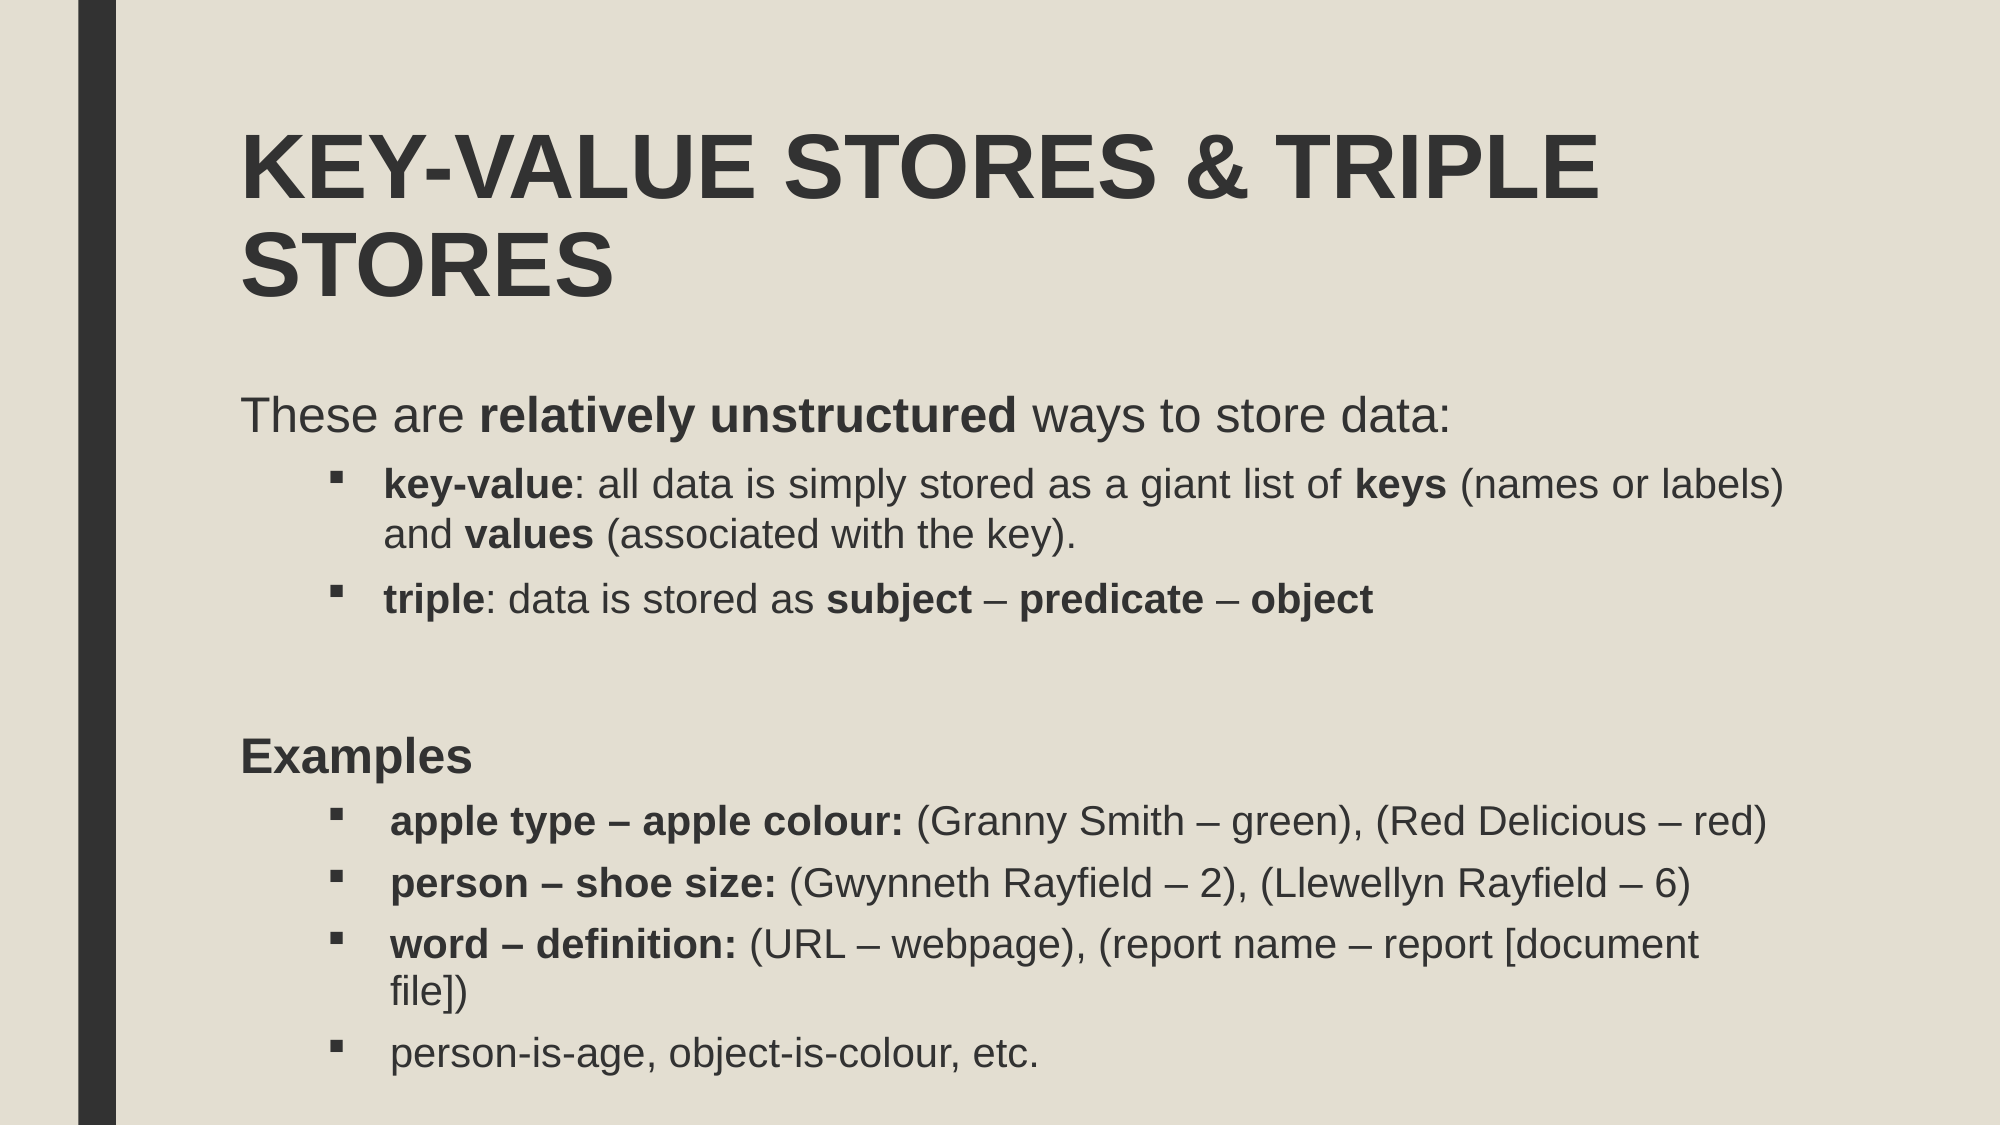

# KEY-VALUE STORES & TRIPLE STORES
These are relatively unstructured ways to store data:
key-value: all data is simply stored as a giant list of keys (names or labels) and values (associated with the key).
triple: data is stored as subject – predicate – object

Examples
apple type – apple colour: (Granny Smith – green), (Red Delicious – red)
person – shoe size: (Gwynneth Rayfield – 2), (Llewellyn Rayfield – 6)
word – definition: (URL – webpage), (report name – report [document file])
person-is-age, object-is-colour, etc.